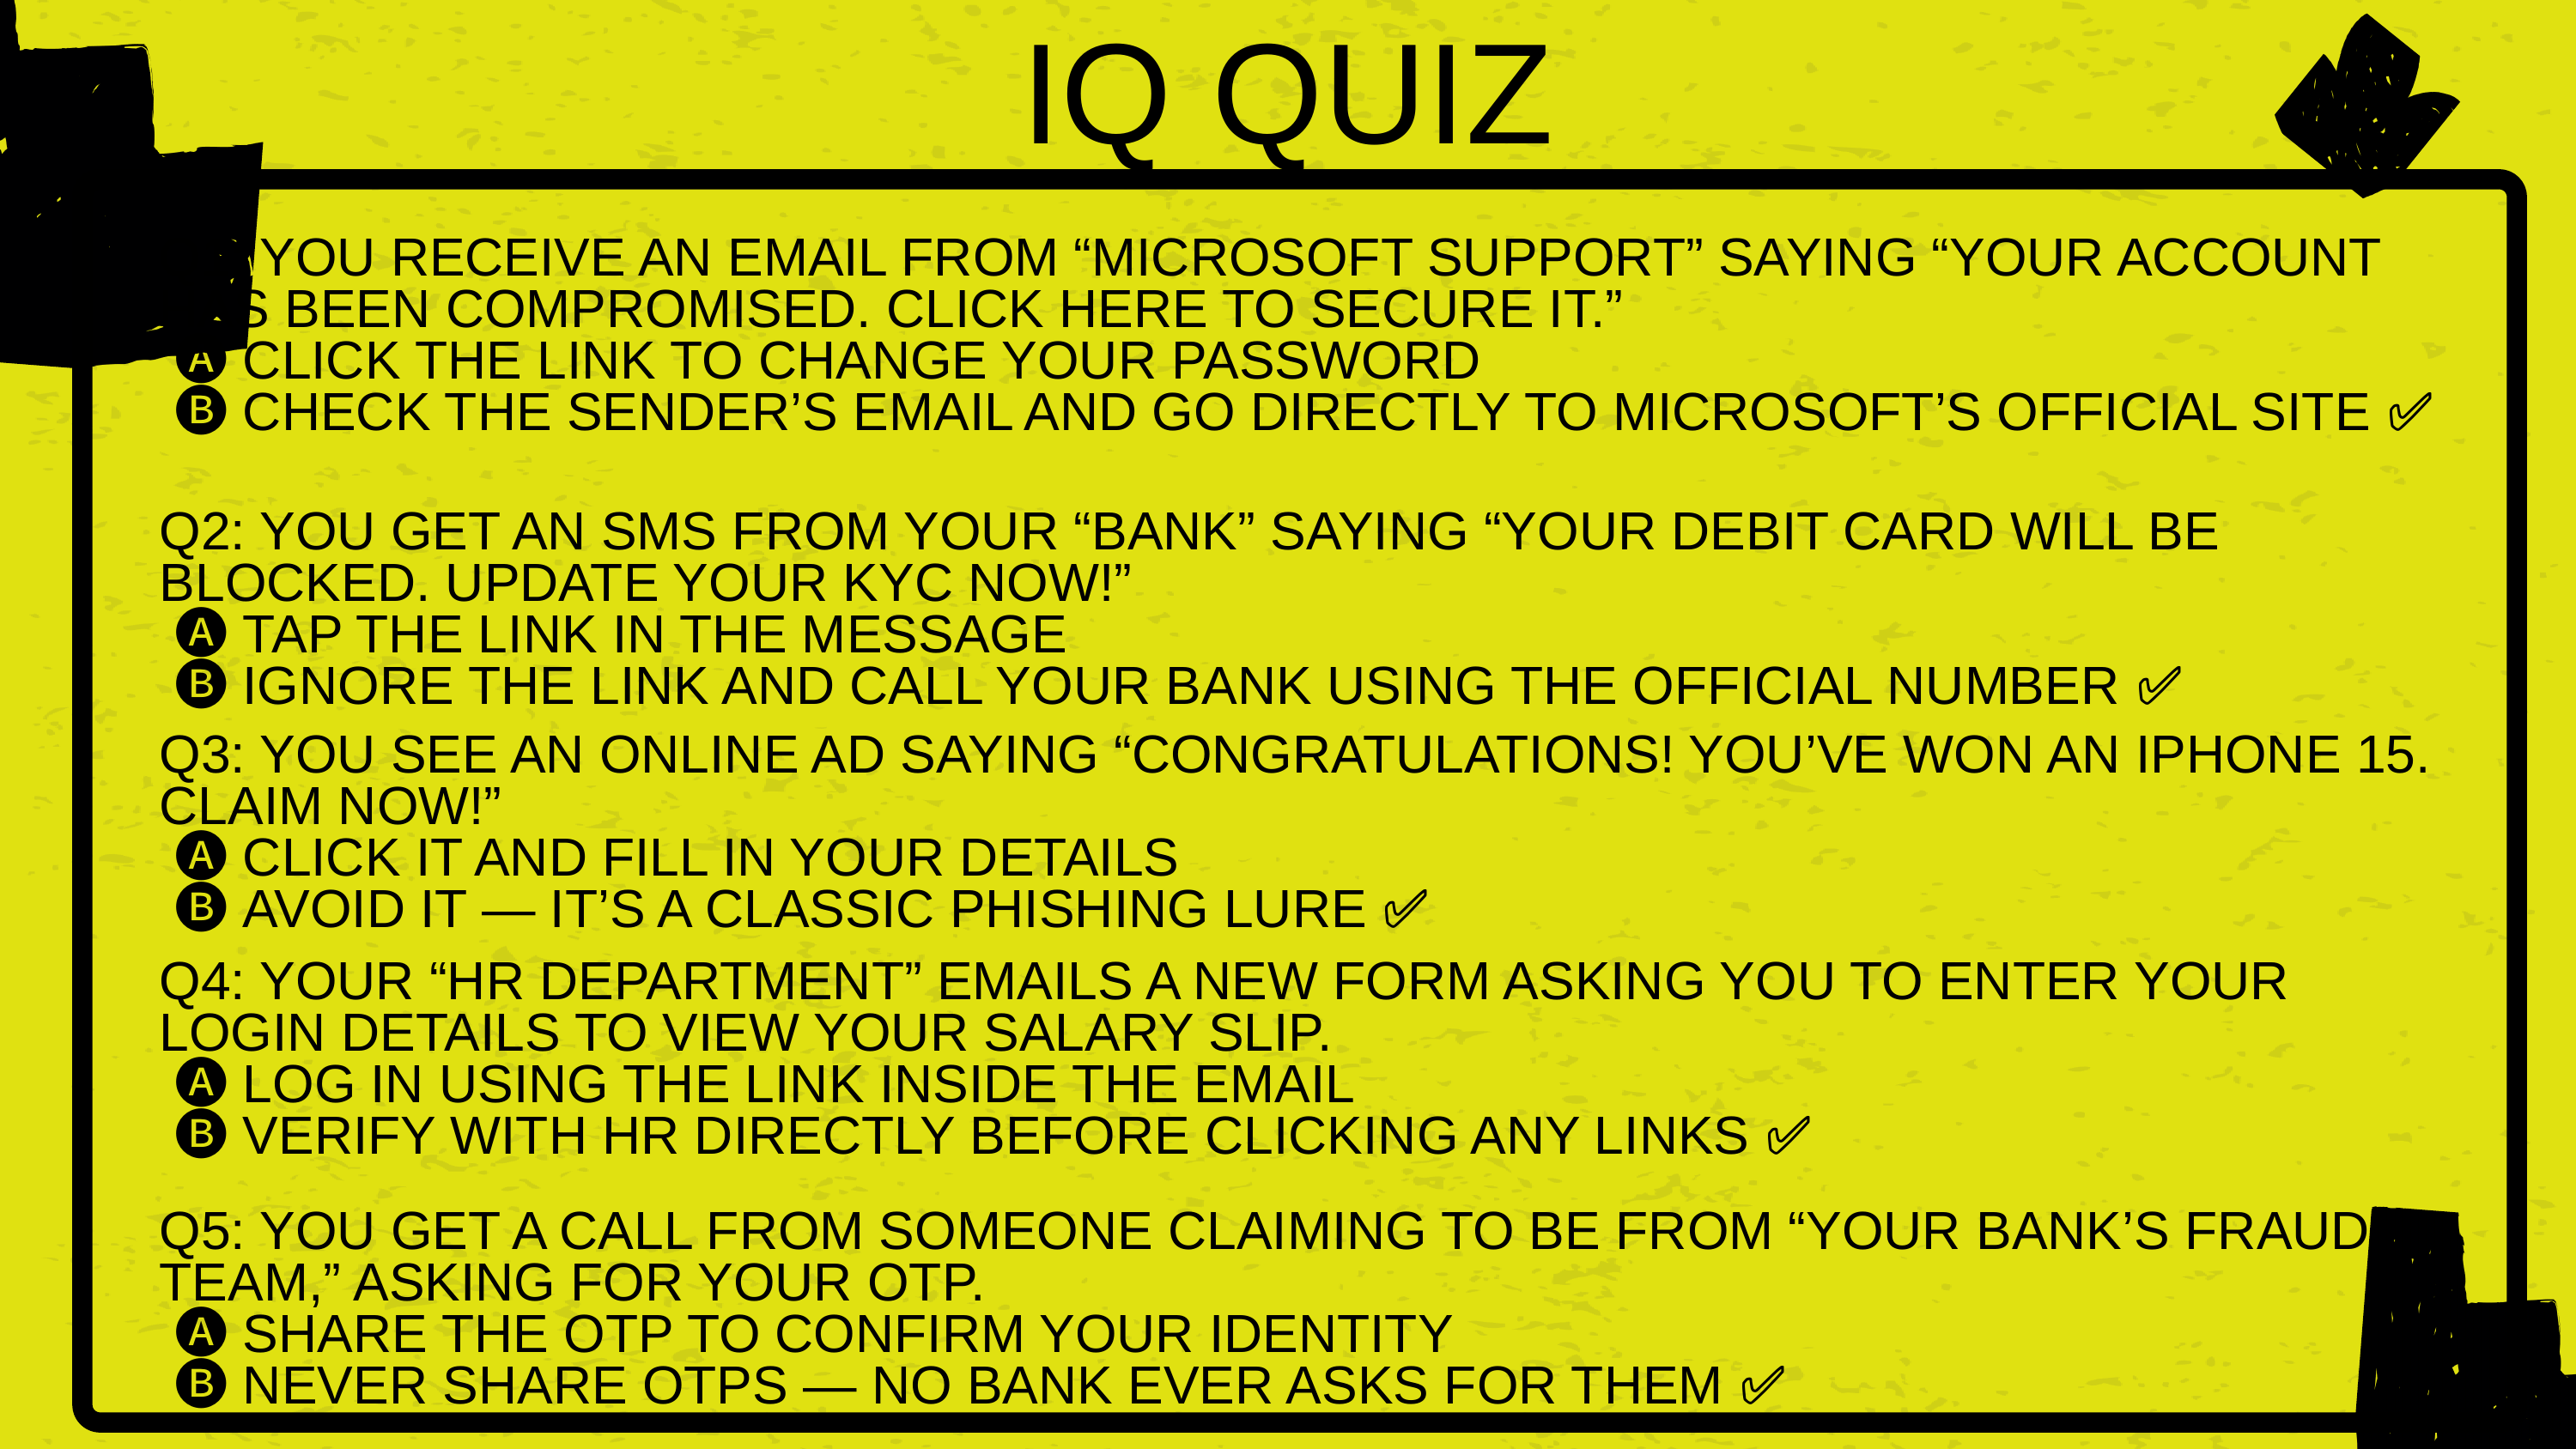

IQ QUIZ

Q1: YOU RECEIVE AN EMAIL FROM “MICROSOFT SUPPORT” SAYING “YOUR ACCOUNT HAS BEEN COMPROMISED. CLICK HERE TO SECURE IT.”
 🅐 CLICK THE LINK TO CHANGE YOUR PASSWORD
 🅑 CHECK THE SENDER’S EMAIL AND GO DIRECTLY TO MICROSOFT’S OFFICIAL SITE ✅
Q2: YOU GET AN SMS FROM YOUR “BANK” SAYING “YOUR DEBIT CARD WILL BE BLOCKED. UPDATE YOUR KYC NOW!”
 🅐 TAP THE LINK IN THE MESSAGE
 🅑 IGNORE THE LINK AND CALL YOUR BANK USING THE OFFICIAL NUMBER ✅
Q3: YOU SEE AN ONLINE AD SAYING “CONGRATULATIONS! YOU’VE WON AN IPHONE 15. CLAIM NOW!”
 🅐 CLICK IT AND FILL IN YOUR DETAILS
 🅑 AVOID IT — IT’S A CLASSIC PHISHING LURE ✅
Q4: YOUR “HR DEPARTMENT” EMAILS A NEW FORM ASKING YOU TO ENTER YOUR LOGIN DETAILS TO VIEW YOUR SALARY SLIP.
 🅐 LOG IN USING THE LINK INSIDE THE EMAIL
 🅑 VERIFY WITH HR DIRECTLY BEFORE CLICKING ANY LINKS ✅
Q5: YOU GET A CALL FROM SOMEONE CLAIMING TO BE FROM “YOUR BANK’S FRAUD TEAM,” ASKING FOR YOUR OTP.
 🅐 SHARE THE OTP TO CONFIRM YOUR IDENTITY
 🅑 NEVER SHARE OTPS — NO BANK EVER ASKS FOR THEM ✅